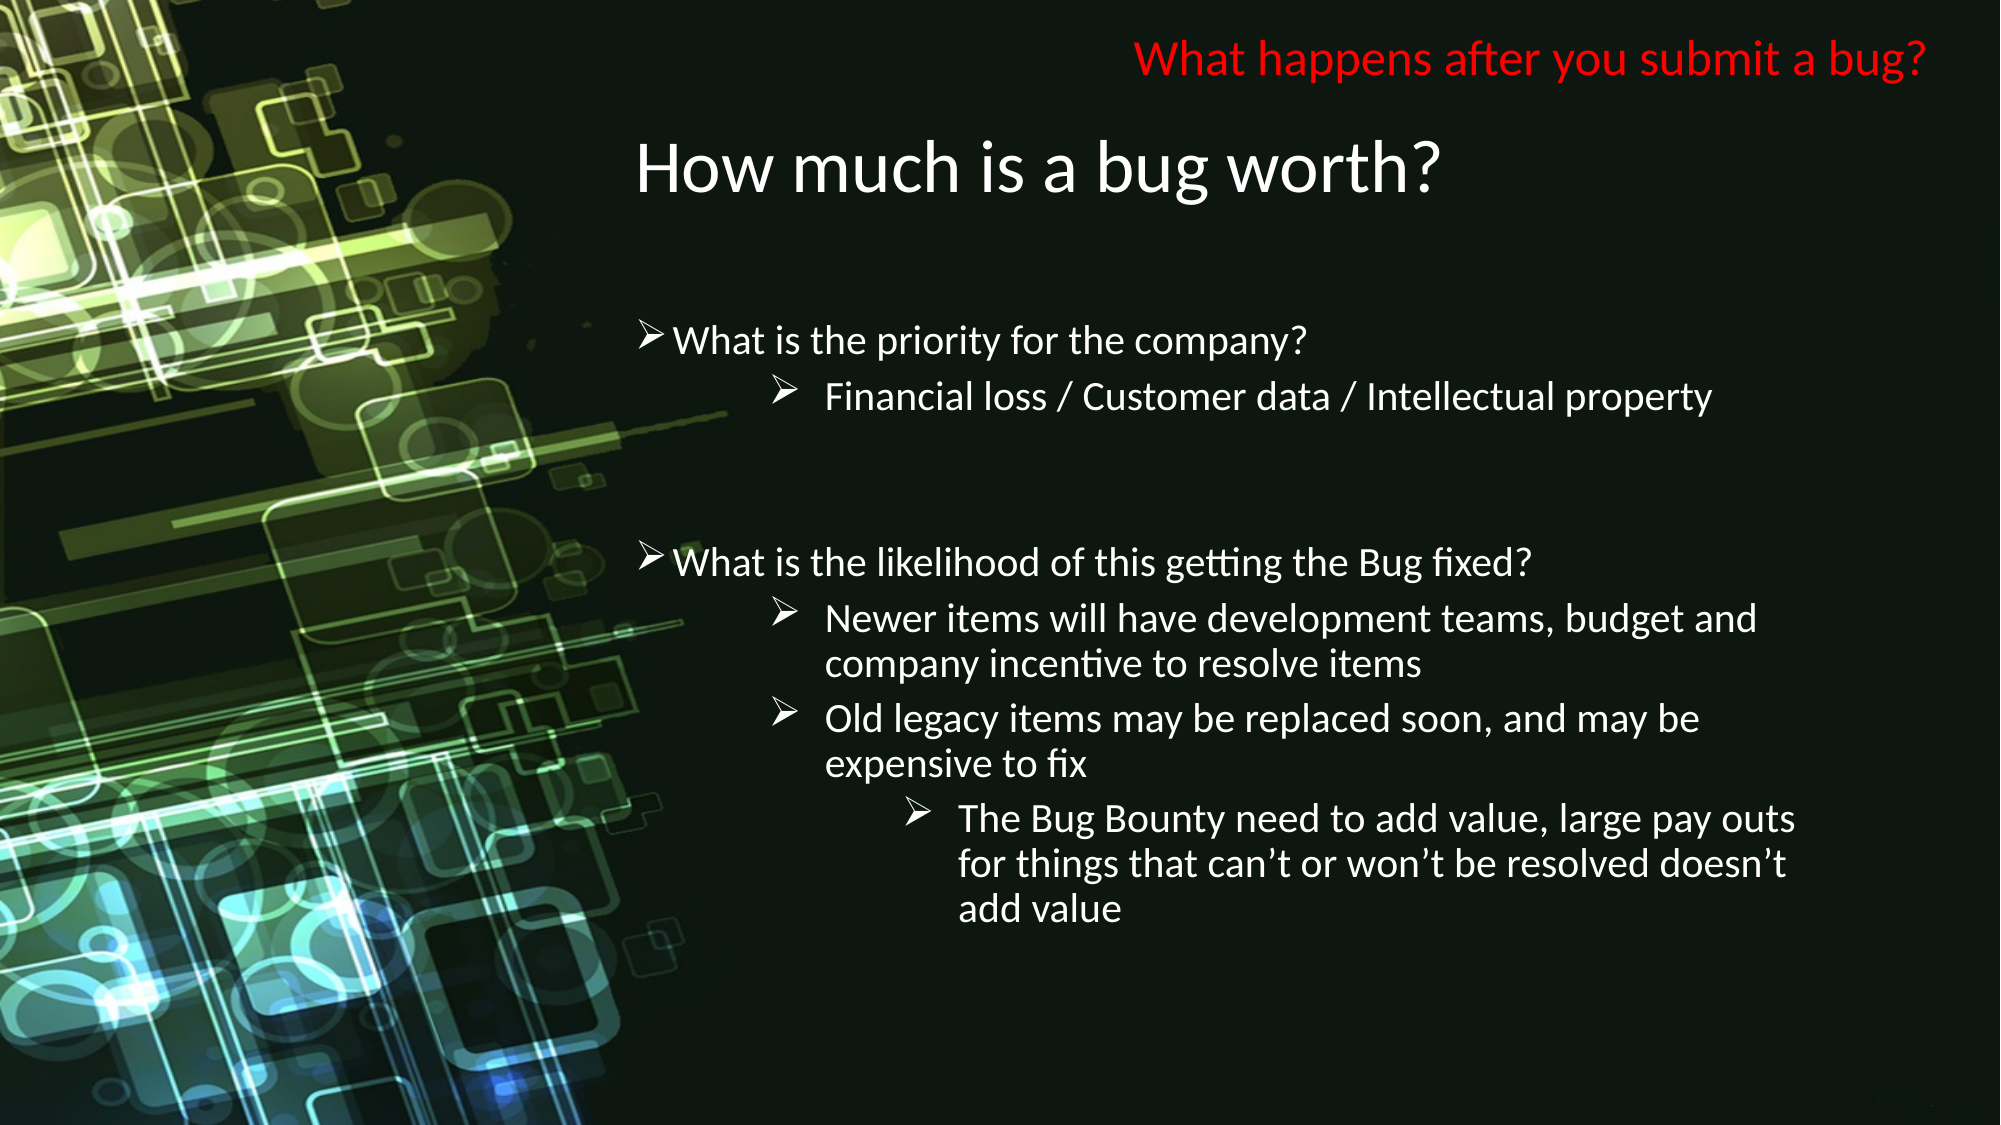

What happens after you submit a bug?
# How much is a bug worth?
What is the priority for the company?
Financial loss / Customer data / Intellectual property

What is the likelihood of this getting the Bug fixed?
Newer items will have development teams, budget and company incentive to resolve items
Old legacy items may be replaced soon, and may be expensive to fix
The Bug Bounty need to add value, large pay outs for things that can’t or won’t be resolved doesn’t add value